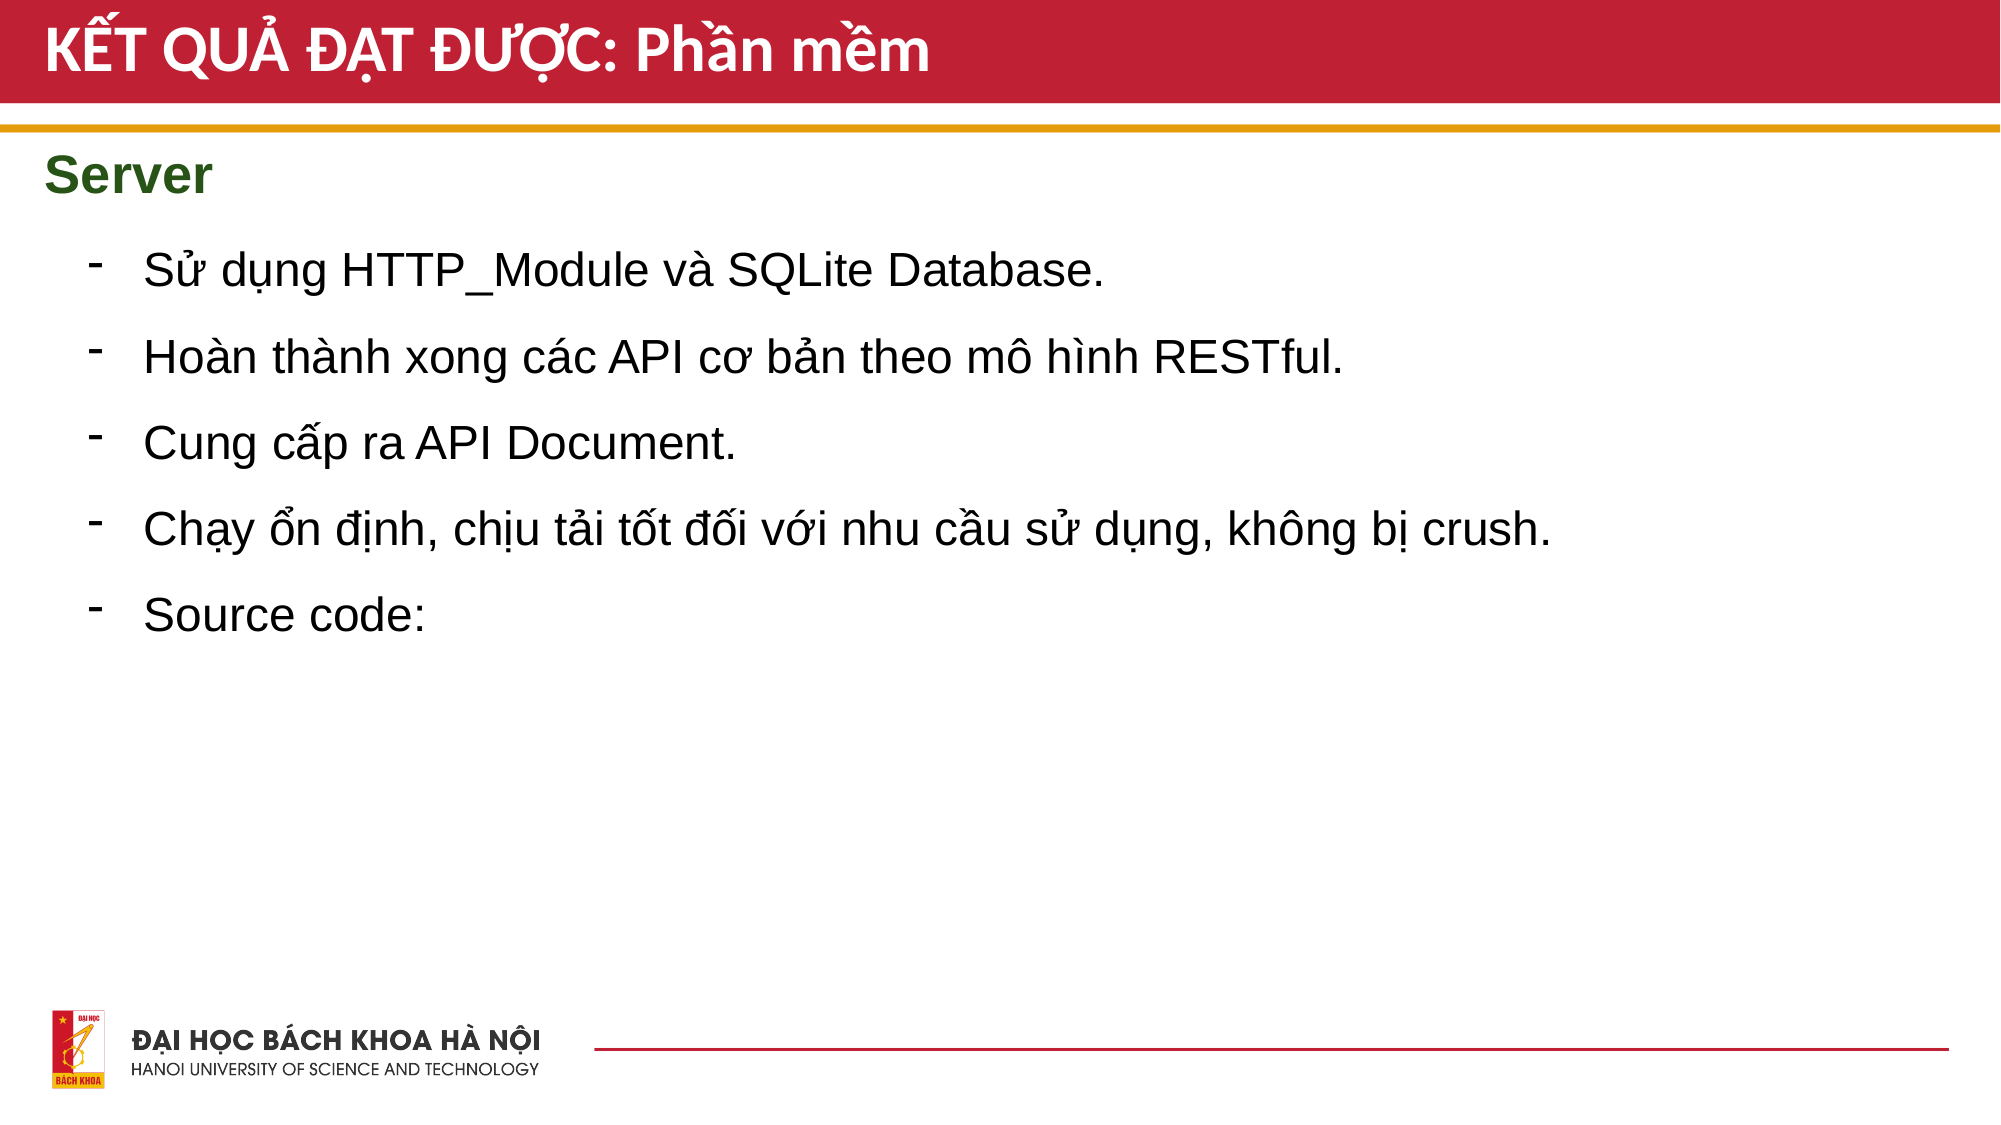

# KẾT QUẢ ĐẠT ĐƯỢC: Phần mềm
Server
Sử dụng HTTP_Module và SQLite Database.
Hoàn thành xong các API cơ bản theo mô hình RESTful.
Cung cấp ra API Document.
Chạy ổn định, chịu tải tốt đối với nhu cầu sử dụng, không bị crush.
Source code: